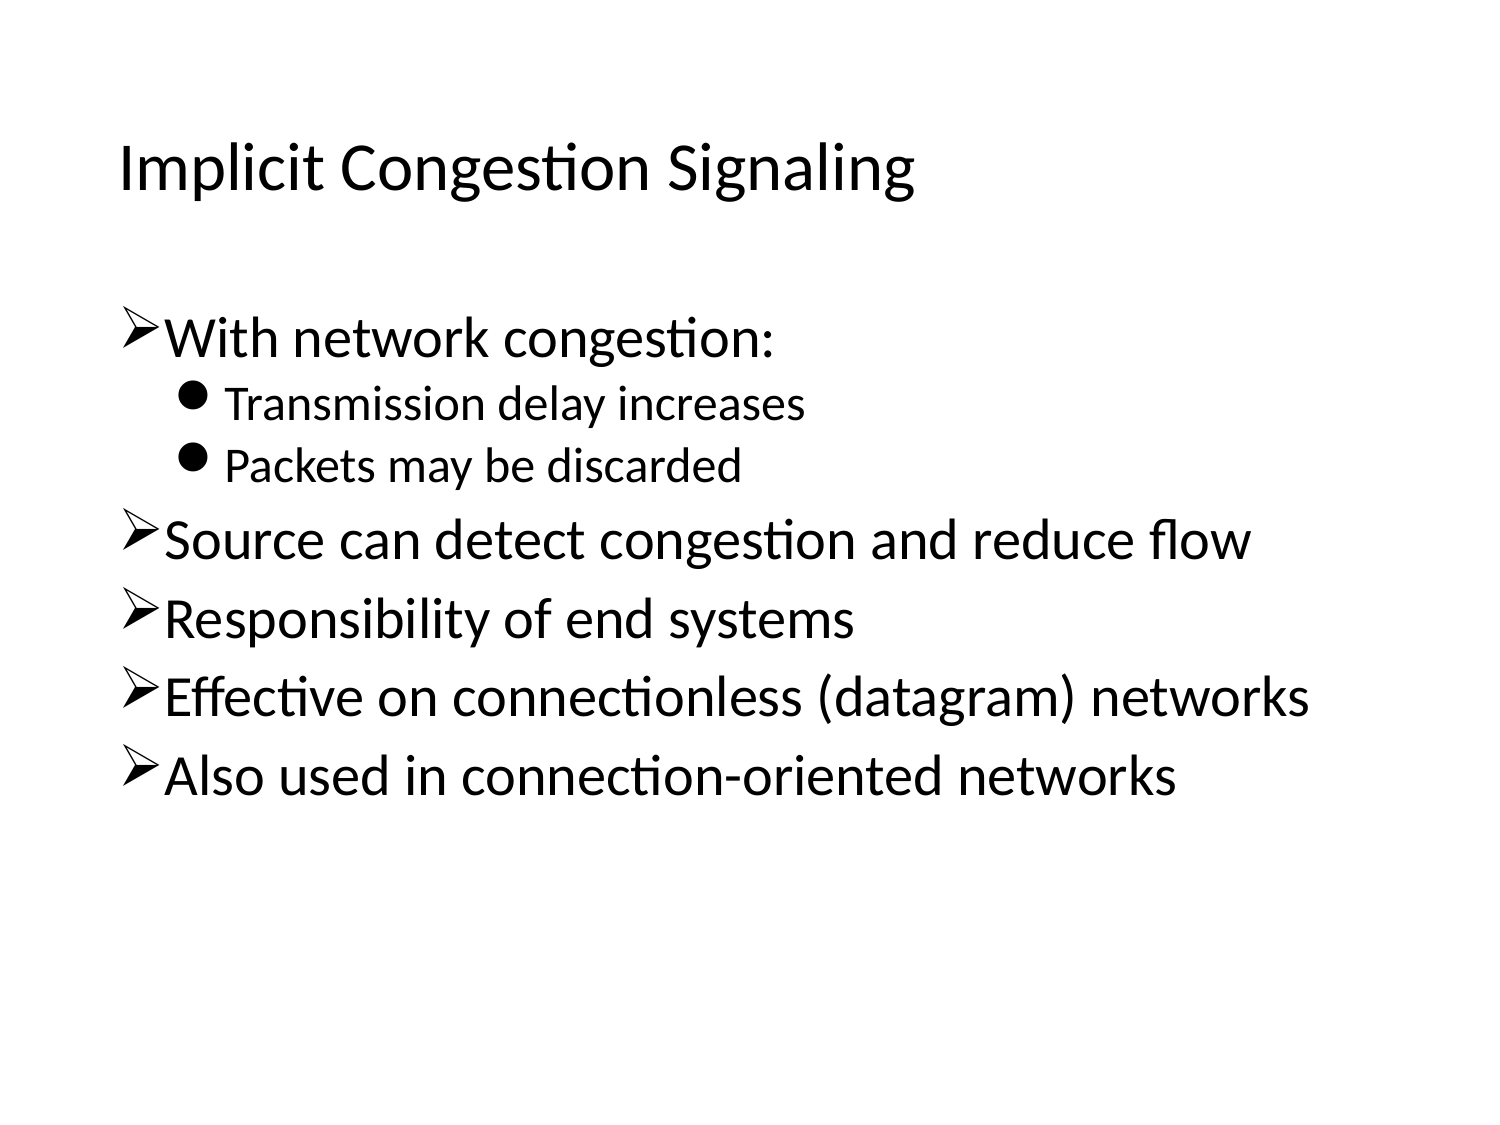

# Implicit Congestion Signaling
With network congestion:
Transmission delay increases
Packets may be discarded
Source can detect congestion and reduce flow
Responsibility of end systems
Effective on connectionless (datagram) networks
Also used in connection-oriented networks